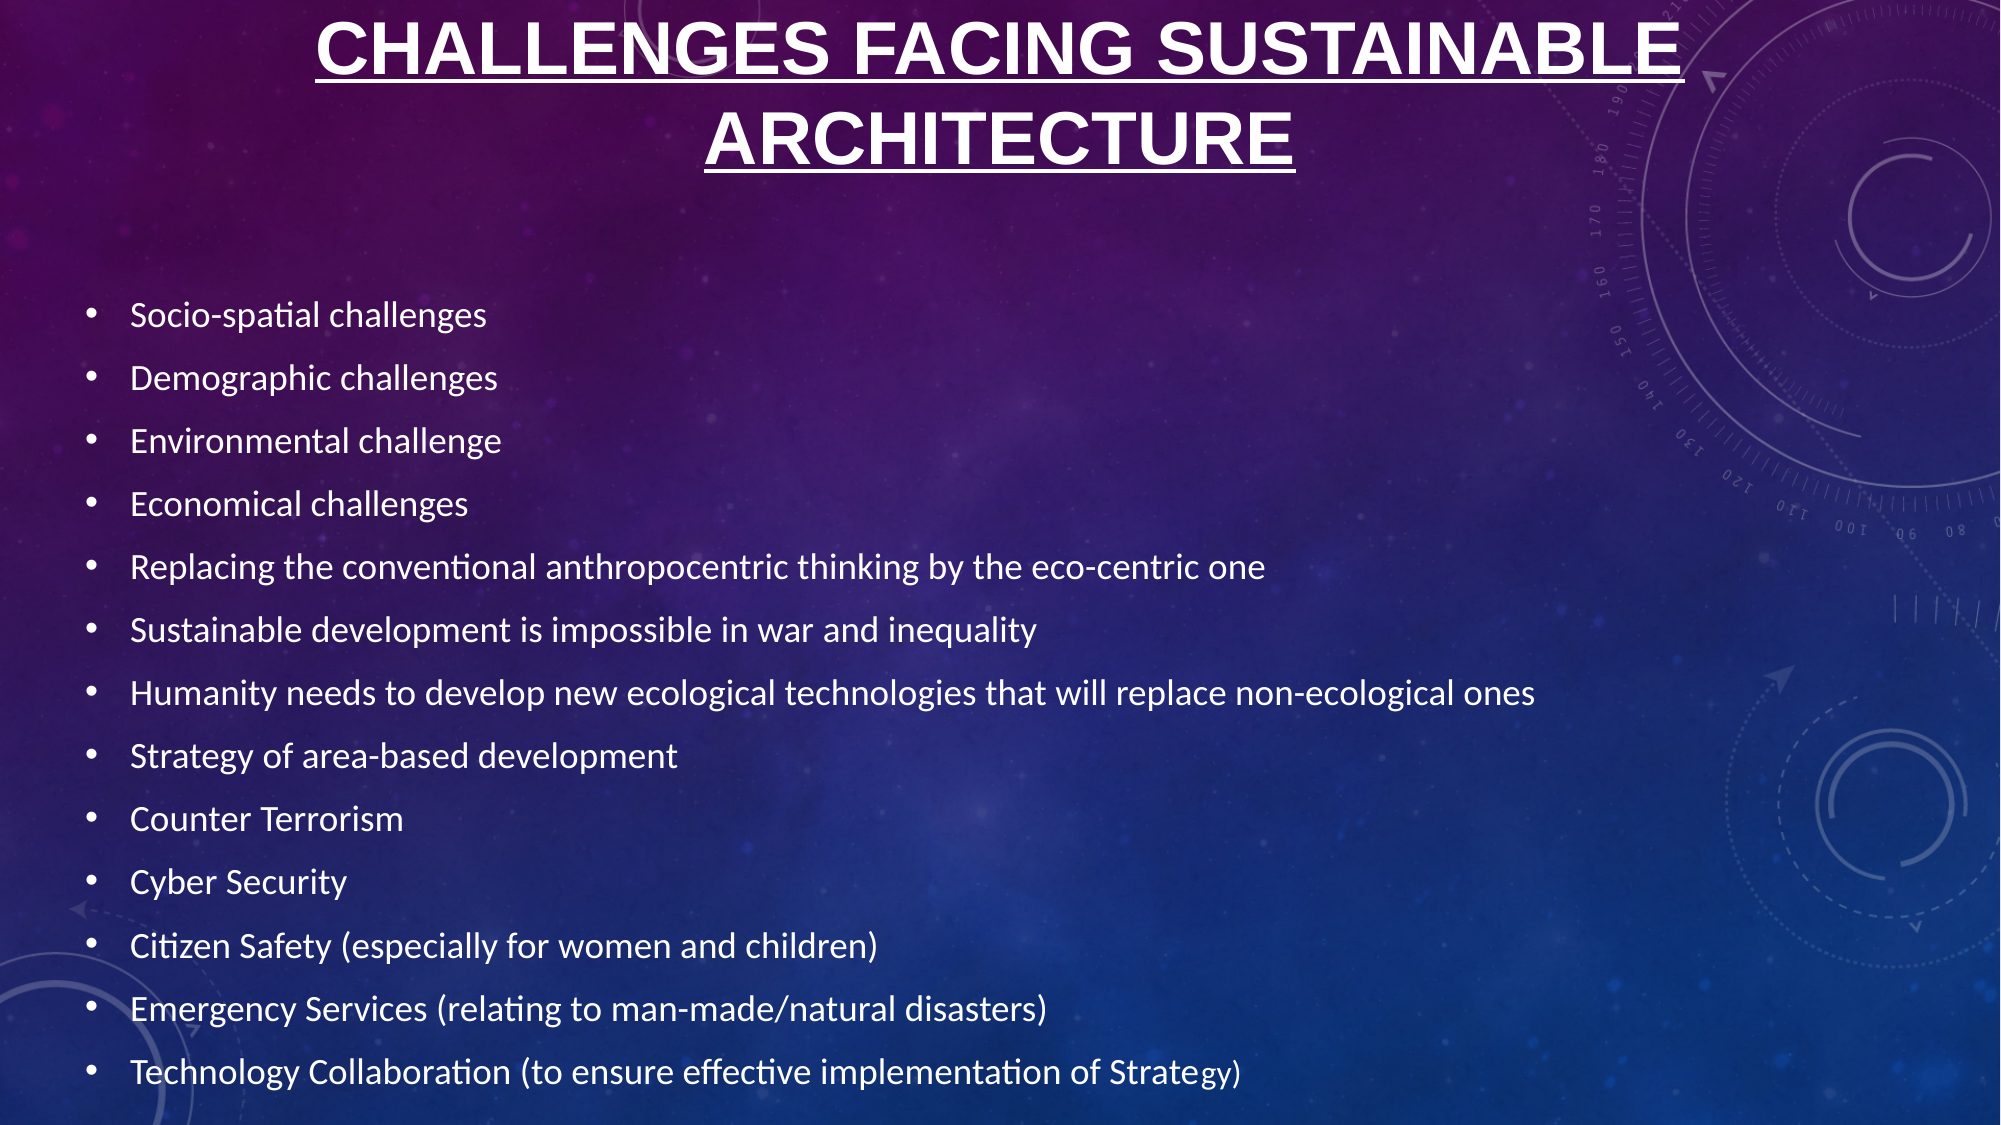

# Challenges facing sustainable architecture
Socio-spatial challenges
Demographic challenges
Environmental challenge
Economical challenges
Replacing the conventional anthropocentric thinking by the eco-centric one
Sustainable development is impossible in war and inequality
Humanity needs to develop new ecological technologies that will replace non-ecological ones
Strategy of area-based development
Counter Terrorism
Cyber Security
Citizen Safety (especially for women and children)
Emergency Services (relating to man-made/natural disasters)
Technology Collaboration (to ensure effective implementation of Strategy)